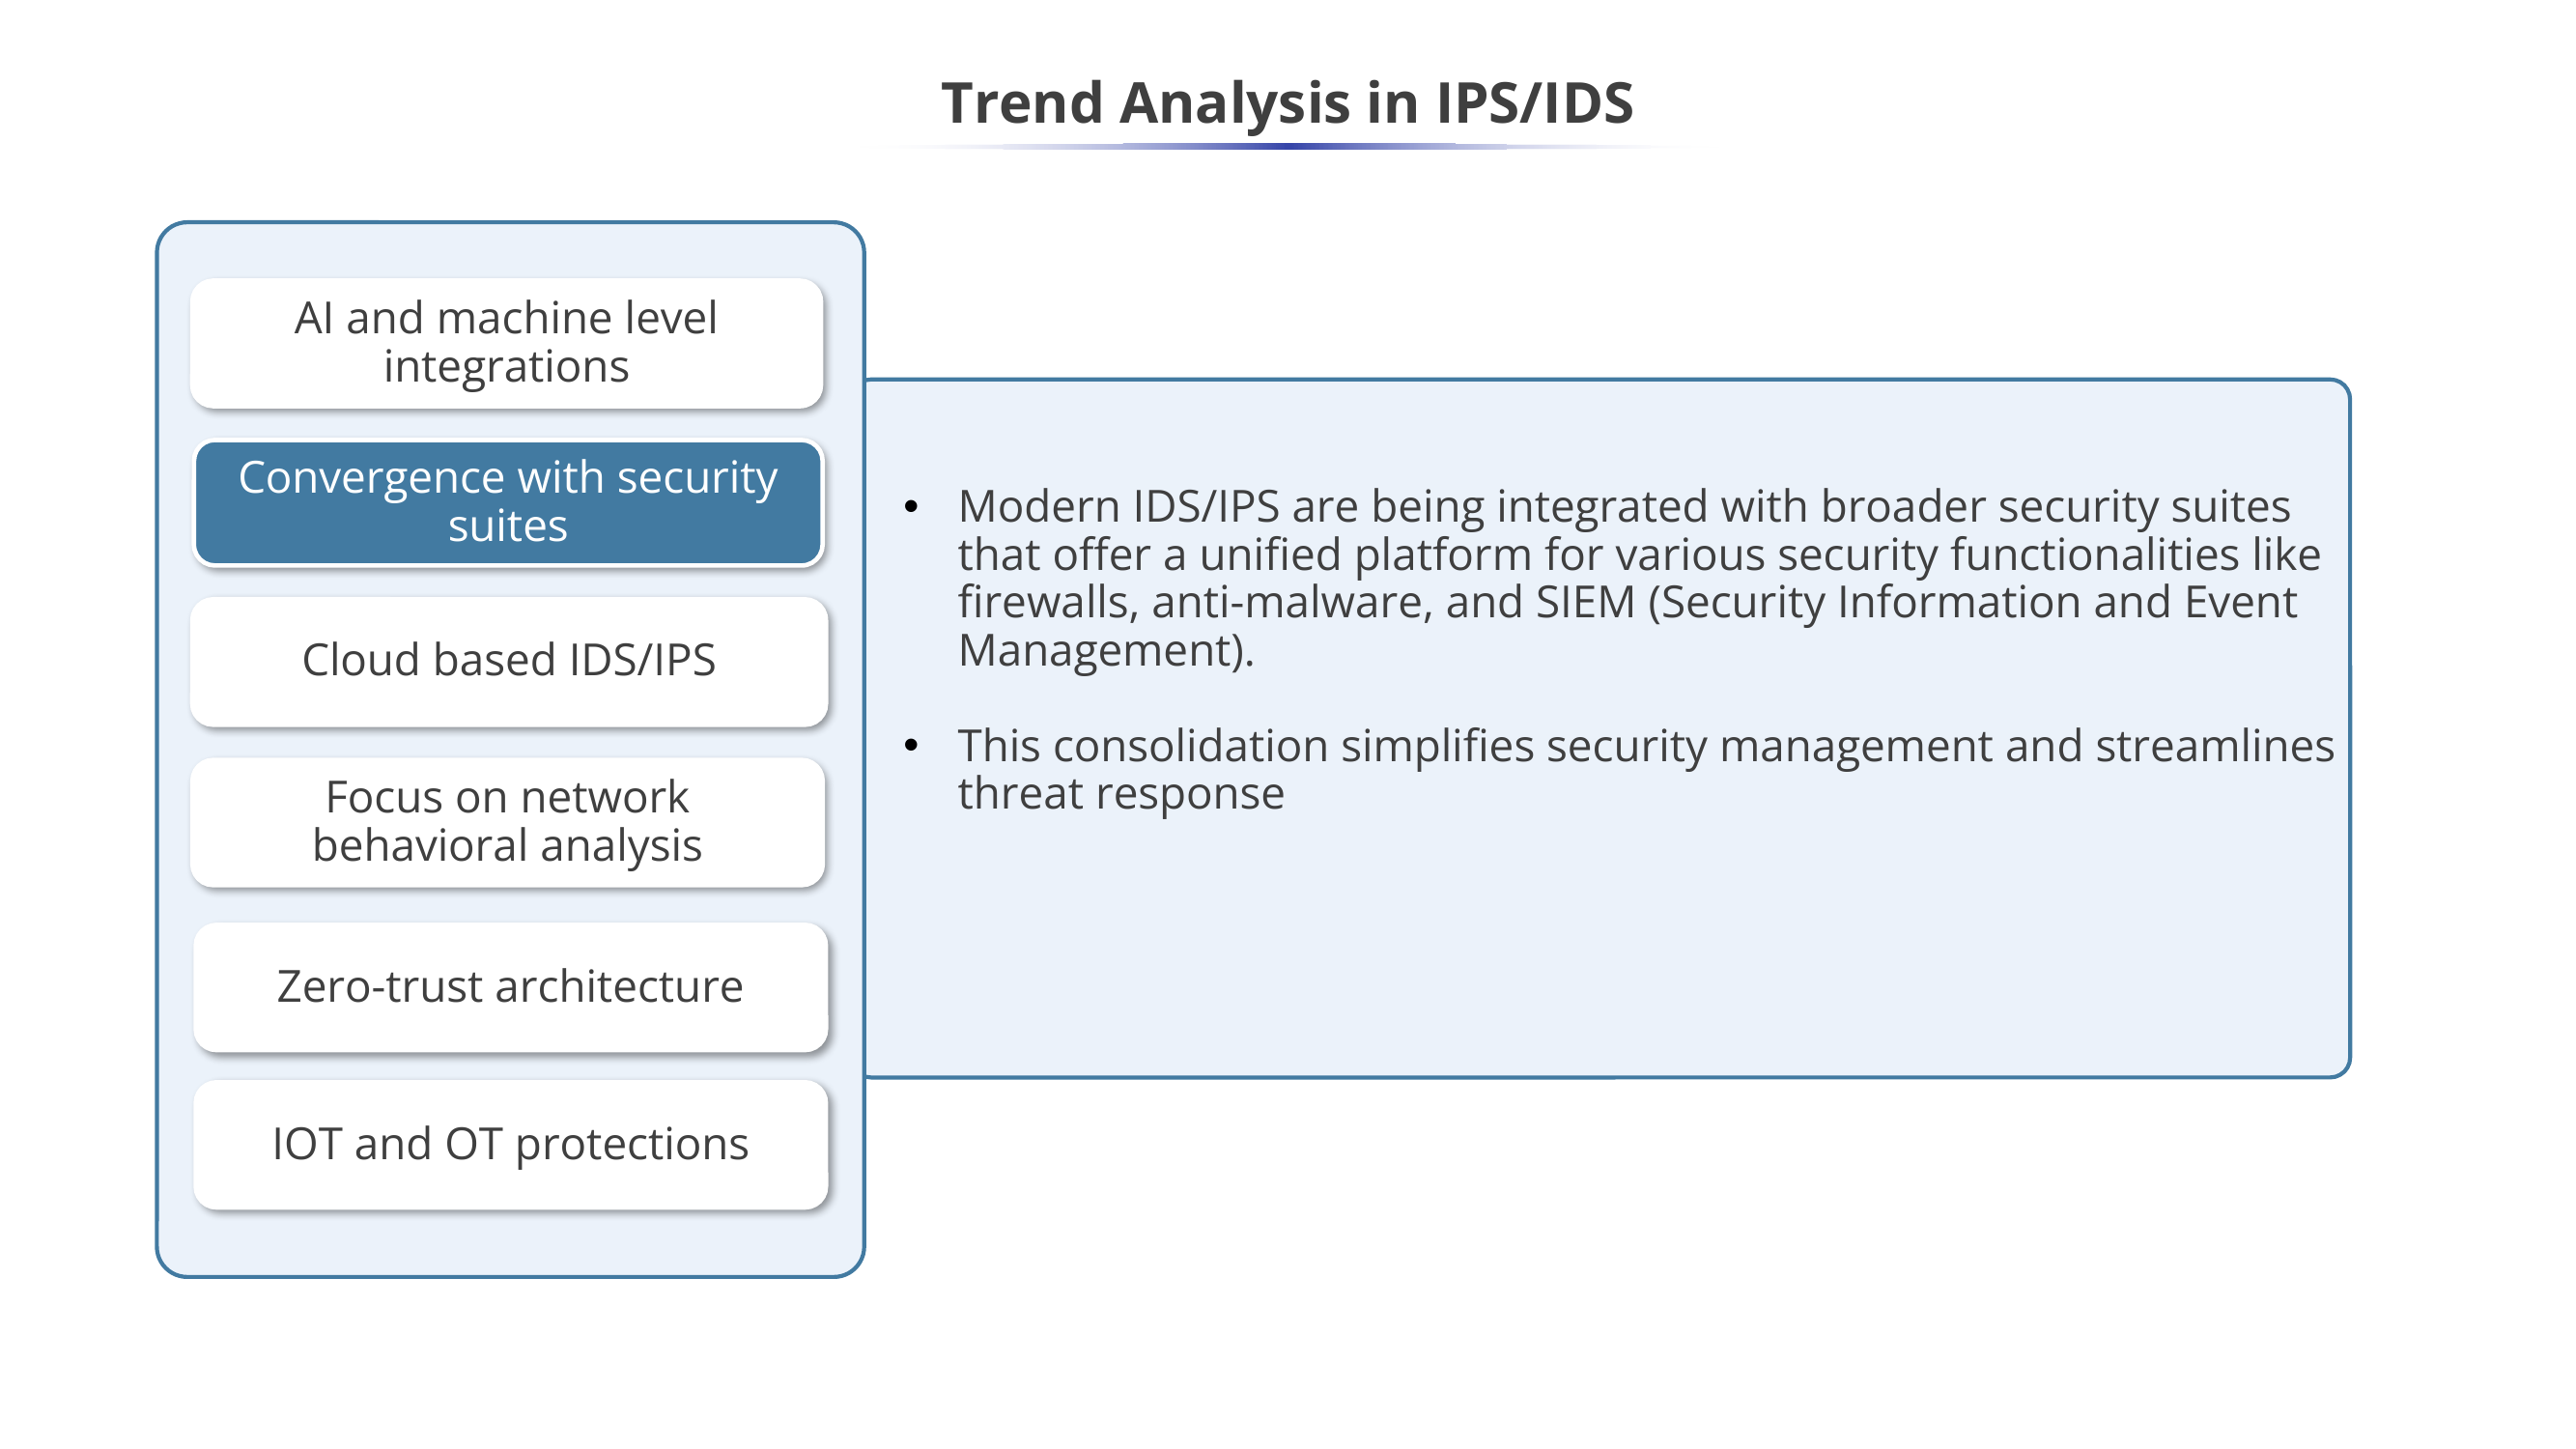

# Trend Analysis in IPS/IDS

AI and machine level integrations

Modern IDS/IPS are being integrated with broader security suites that offer a unified platform for various security functionalities like firewalls, anti-malware, and SIEM (Security Information and Event Management).

This consolidation simplifies security management and streamlines threat response
Convergence with security suites
Cloud based IDS/IPS
Focus on network behavioral analysis
Zero-trust architecture
IOT and OT protections